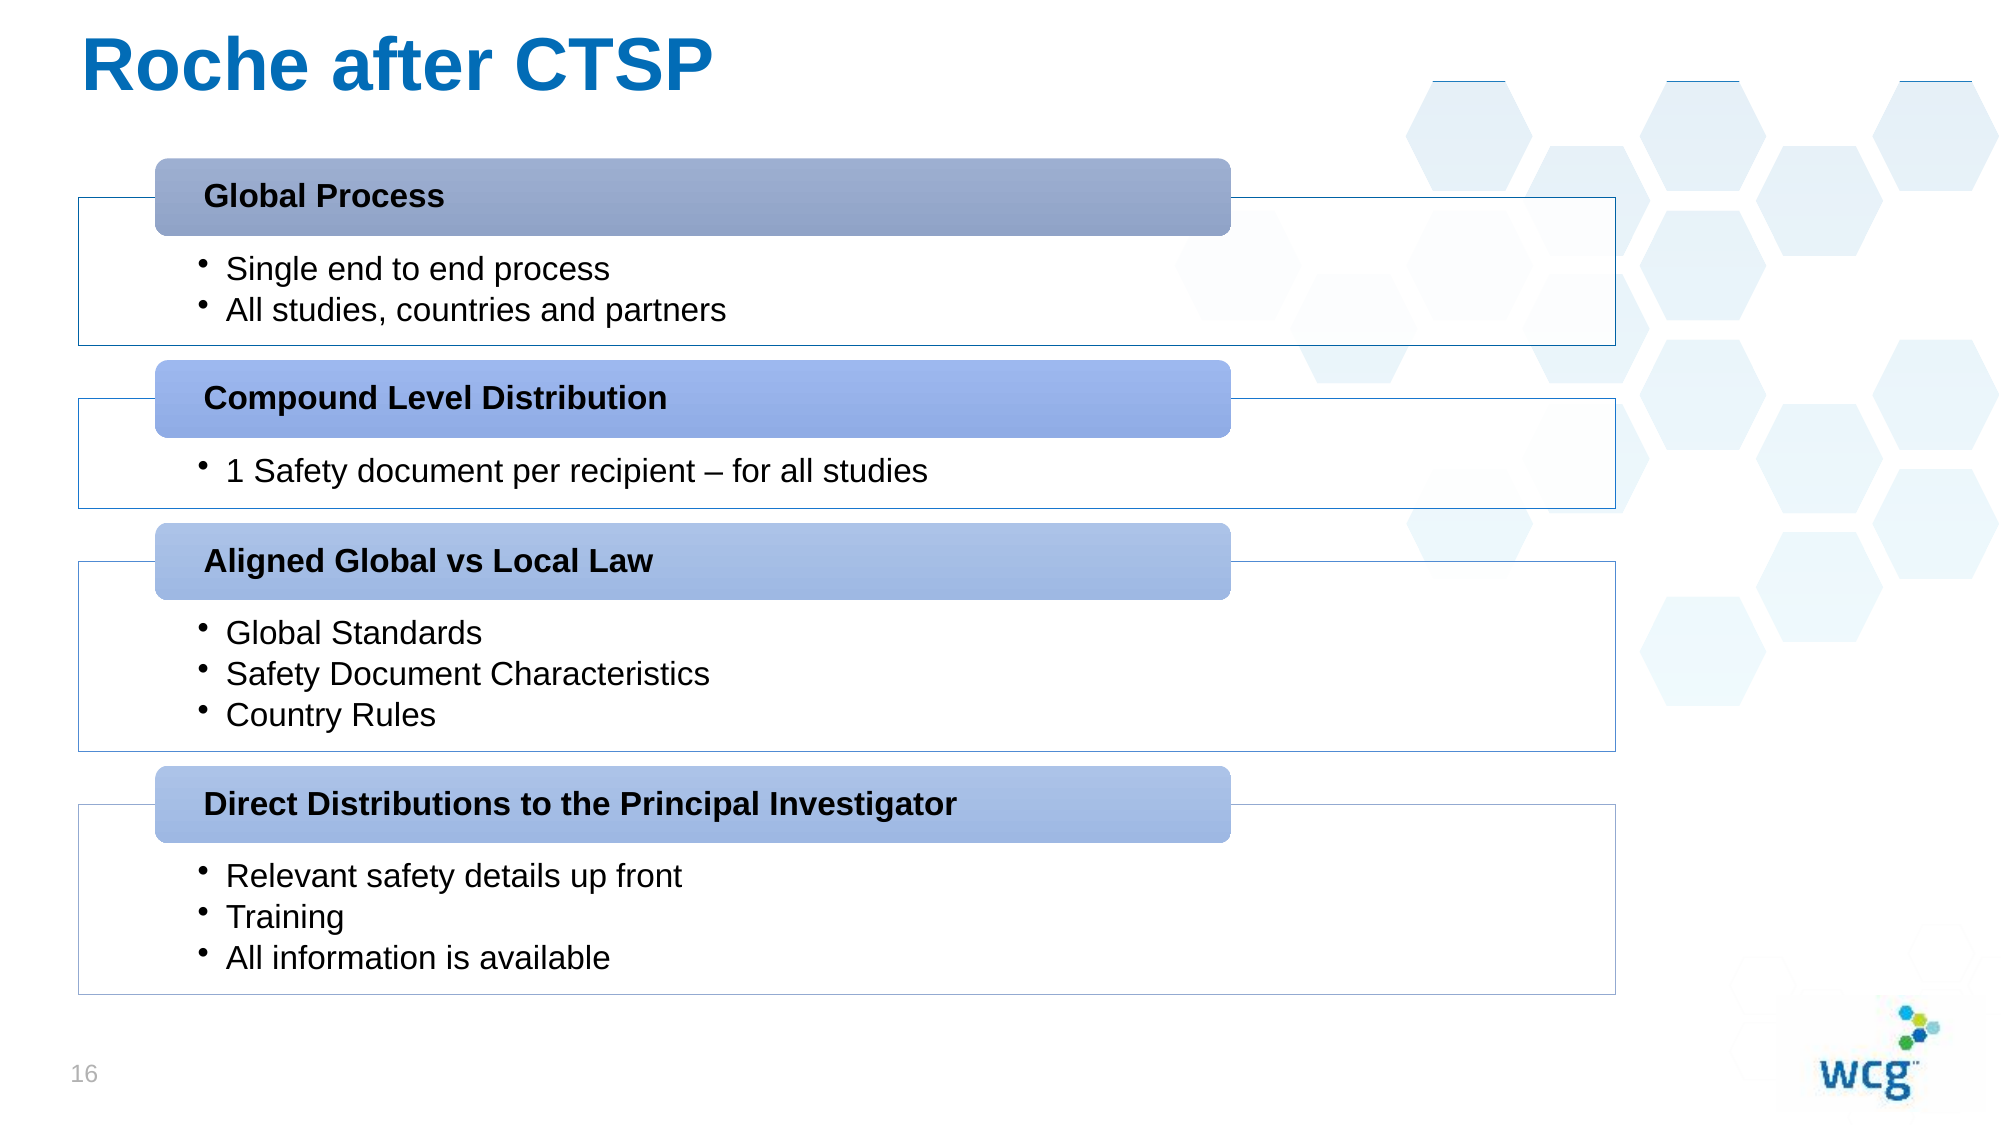

# Roche after CTSP
Single end to end process
All studies, countries and partners
Global Process
1 Safety document per recipient – for all studies
Compound Level Distribution
Global Standards
Safety Document Characteristics
Country Rules
Aligned Global vs Local Law
Relevant safety details up front
Training
All information is available
Direct Distributions to the Principal Investigator
16